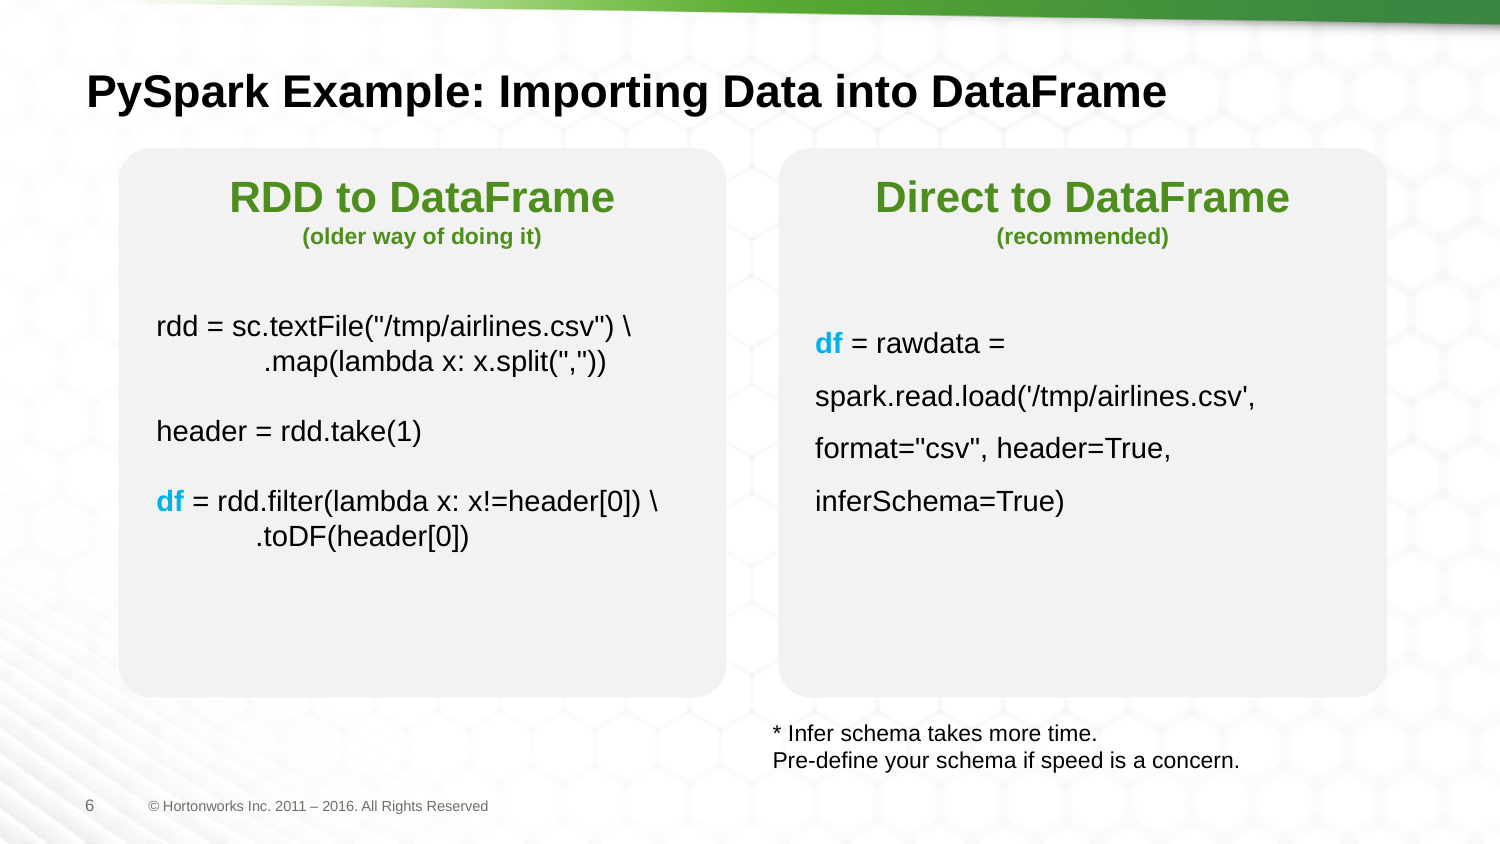

# PySpark Example: Importing Data into DataFrame
RDD to DataFrame
(older way of doing it)
Direct to DataFrame
(recommended)
rdd = sc.textFile("/tmp/airlines.csv") \
             .map(lambda x: x.split(","))

header = rdd.take(1)

df = rdd.filter(lambda x: x!=header[0]) \
            .toDF(header[0])
df = rawdata = spark.read.load('/tmp/airlines.csv', format="csv", header=True, inferSchema=True)
* Infer schema takes more time.
Pre-define your schema if speed is a concern.